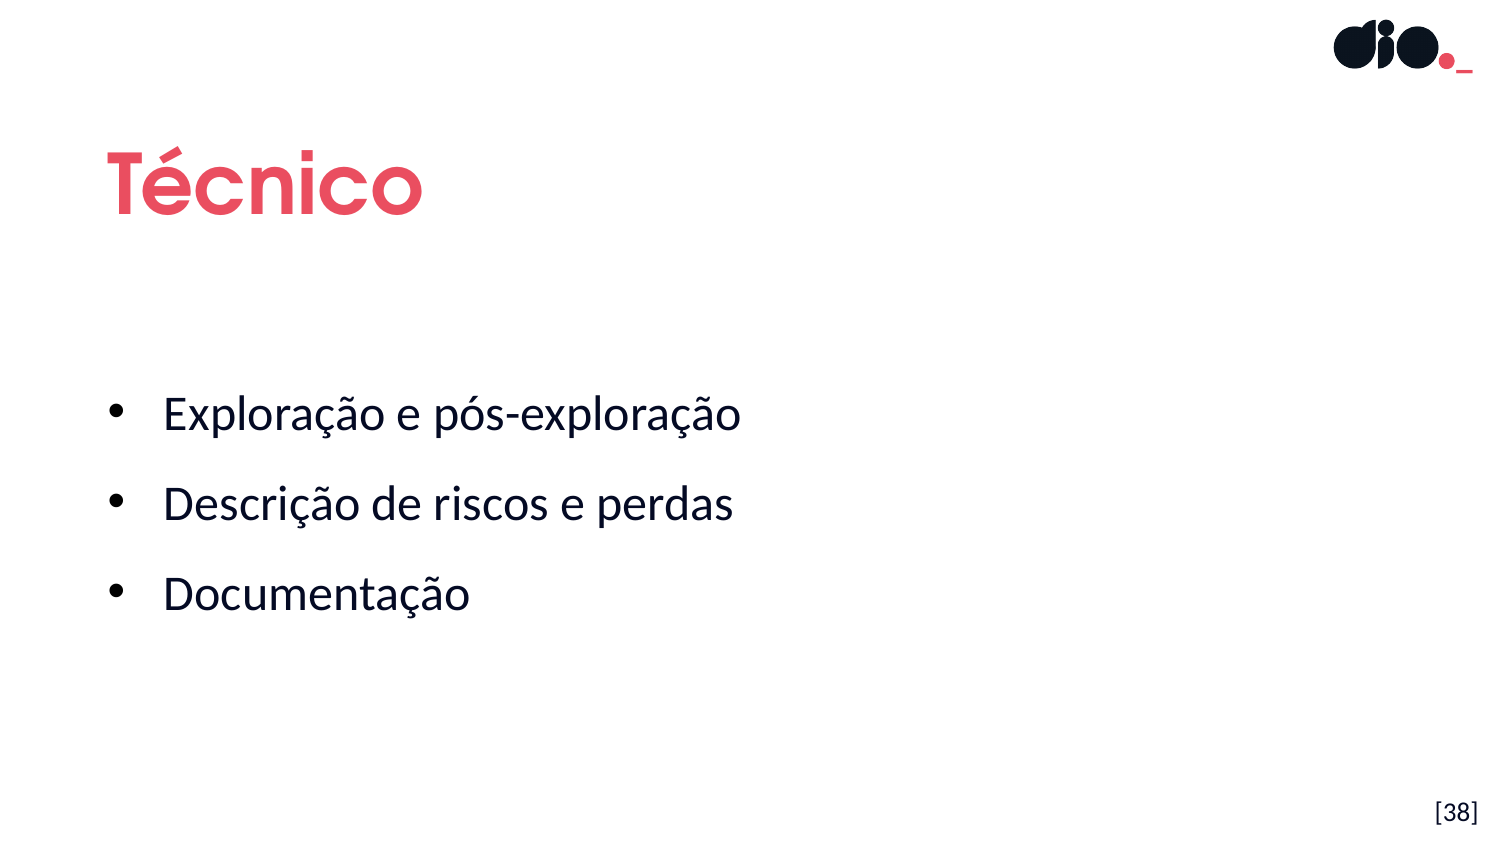

Técnico
Exploração e pós-exploração
Descrição de riscos e perdas
Documentação
[38]